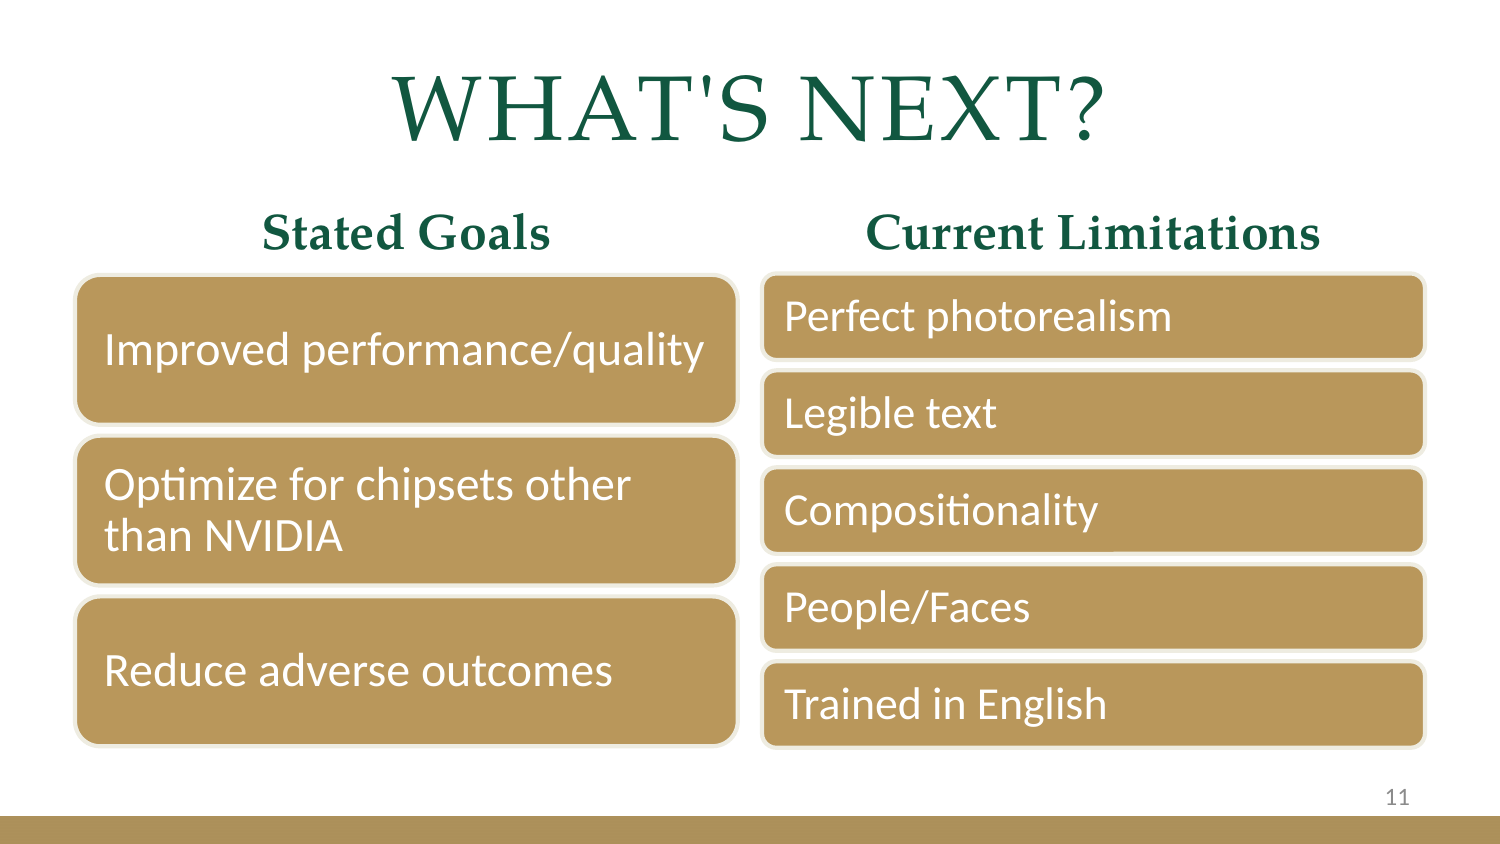

# What's Next?
Stated Goals
Current Limitations
Improved performance/quality
Optimize for chipsets other than NVIDIA
Reduce adverse outcomes
Perfect photorealism
Legible text
Compositionality
People/Faces
Trained in English
11